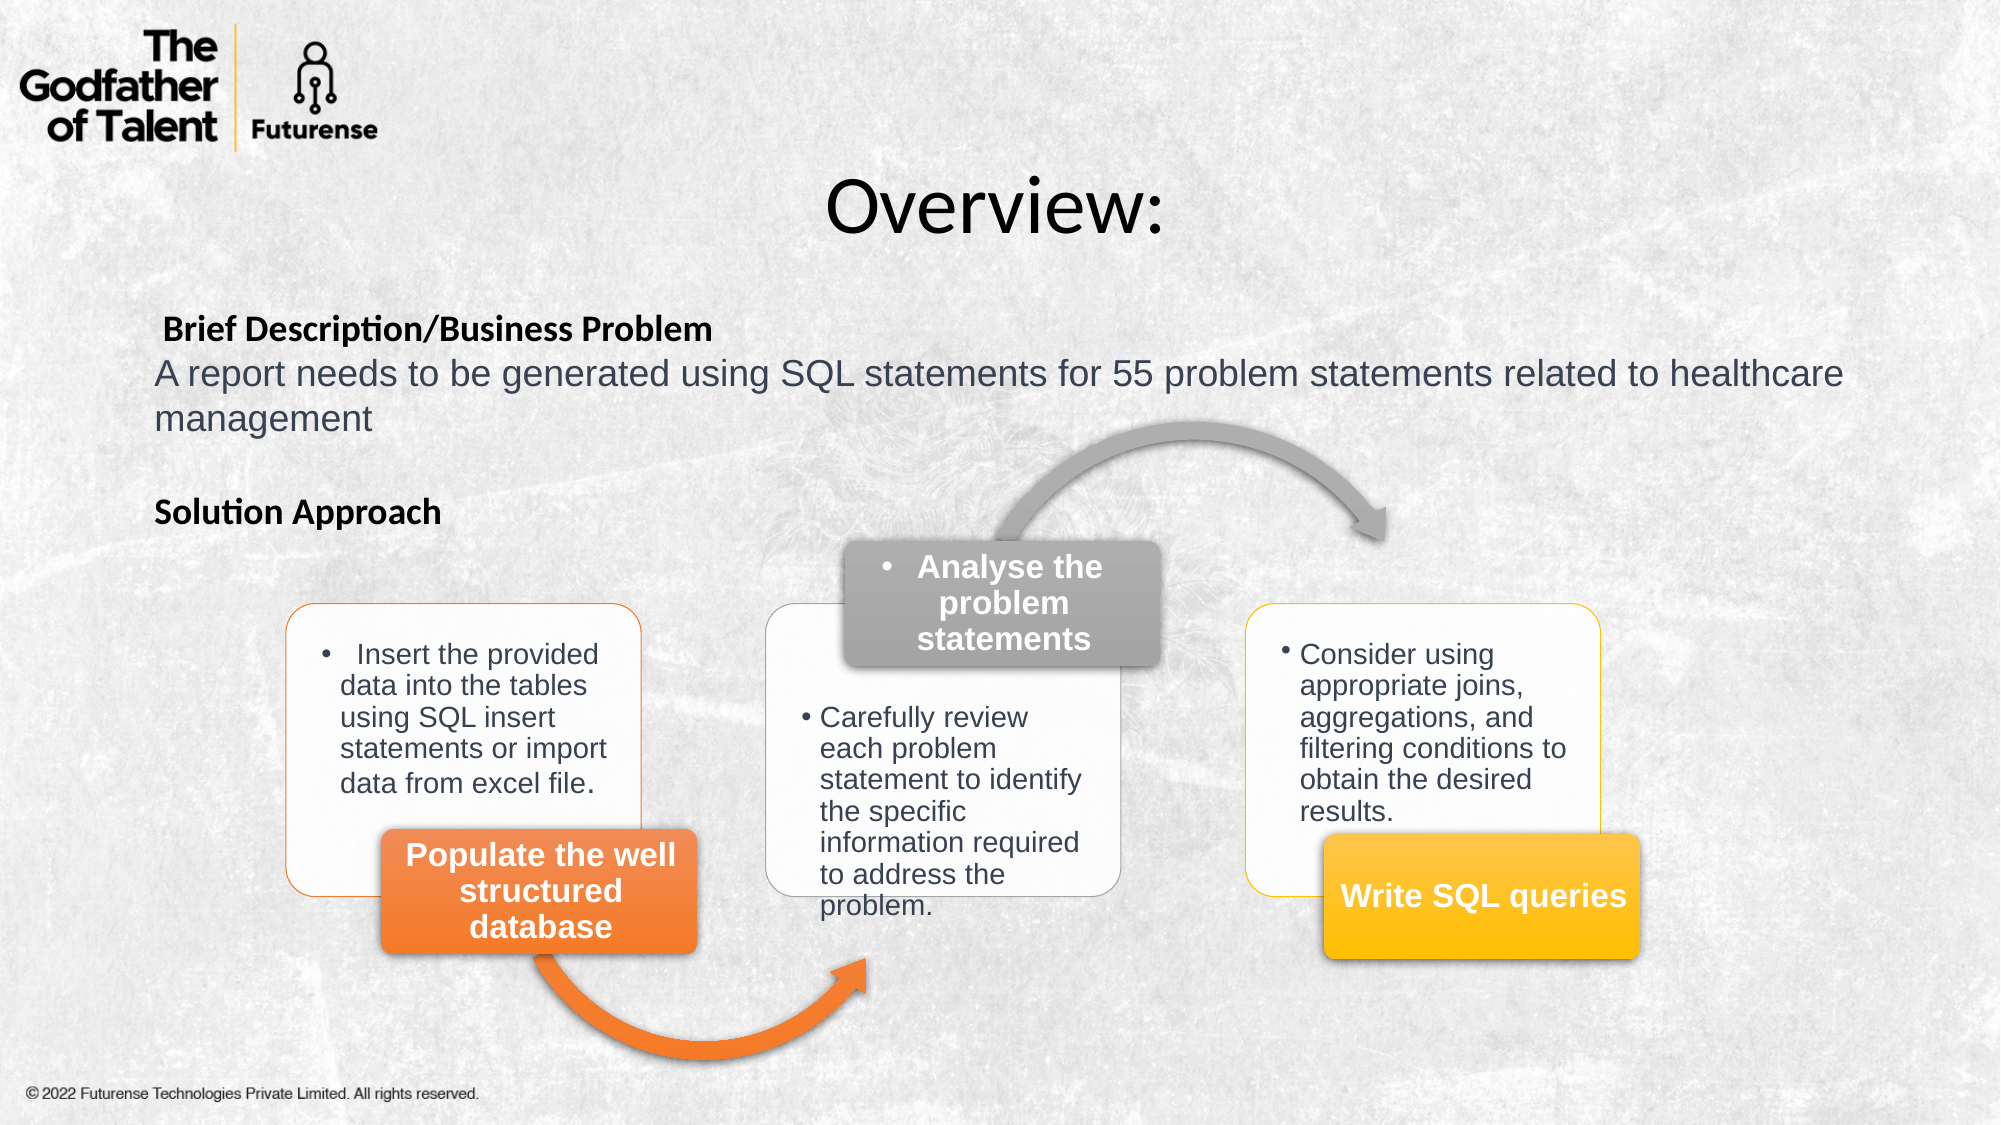

Overview:
 Brief Description/Business Problem
A report needs to be generated using SQL statements for 55 problem statements related to healthcare management
  Insert the provided data into the tables using SQL insert statements or import data from excel file.
Populate the well structured database
Carefully review each problem statement to identify the specific information required to address the problem.
Analyse the problem statements
Consider using appropriate joins, aggregations, and filtering conditions to obtain the desired results.
Write SQL queries
Solution Approach